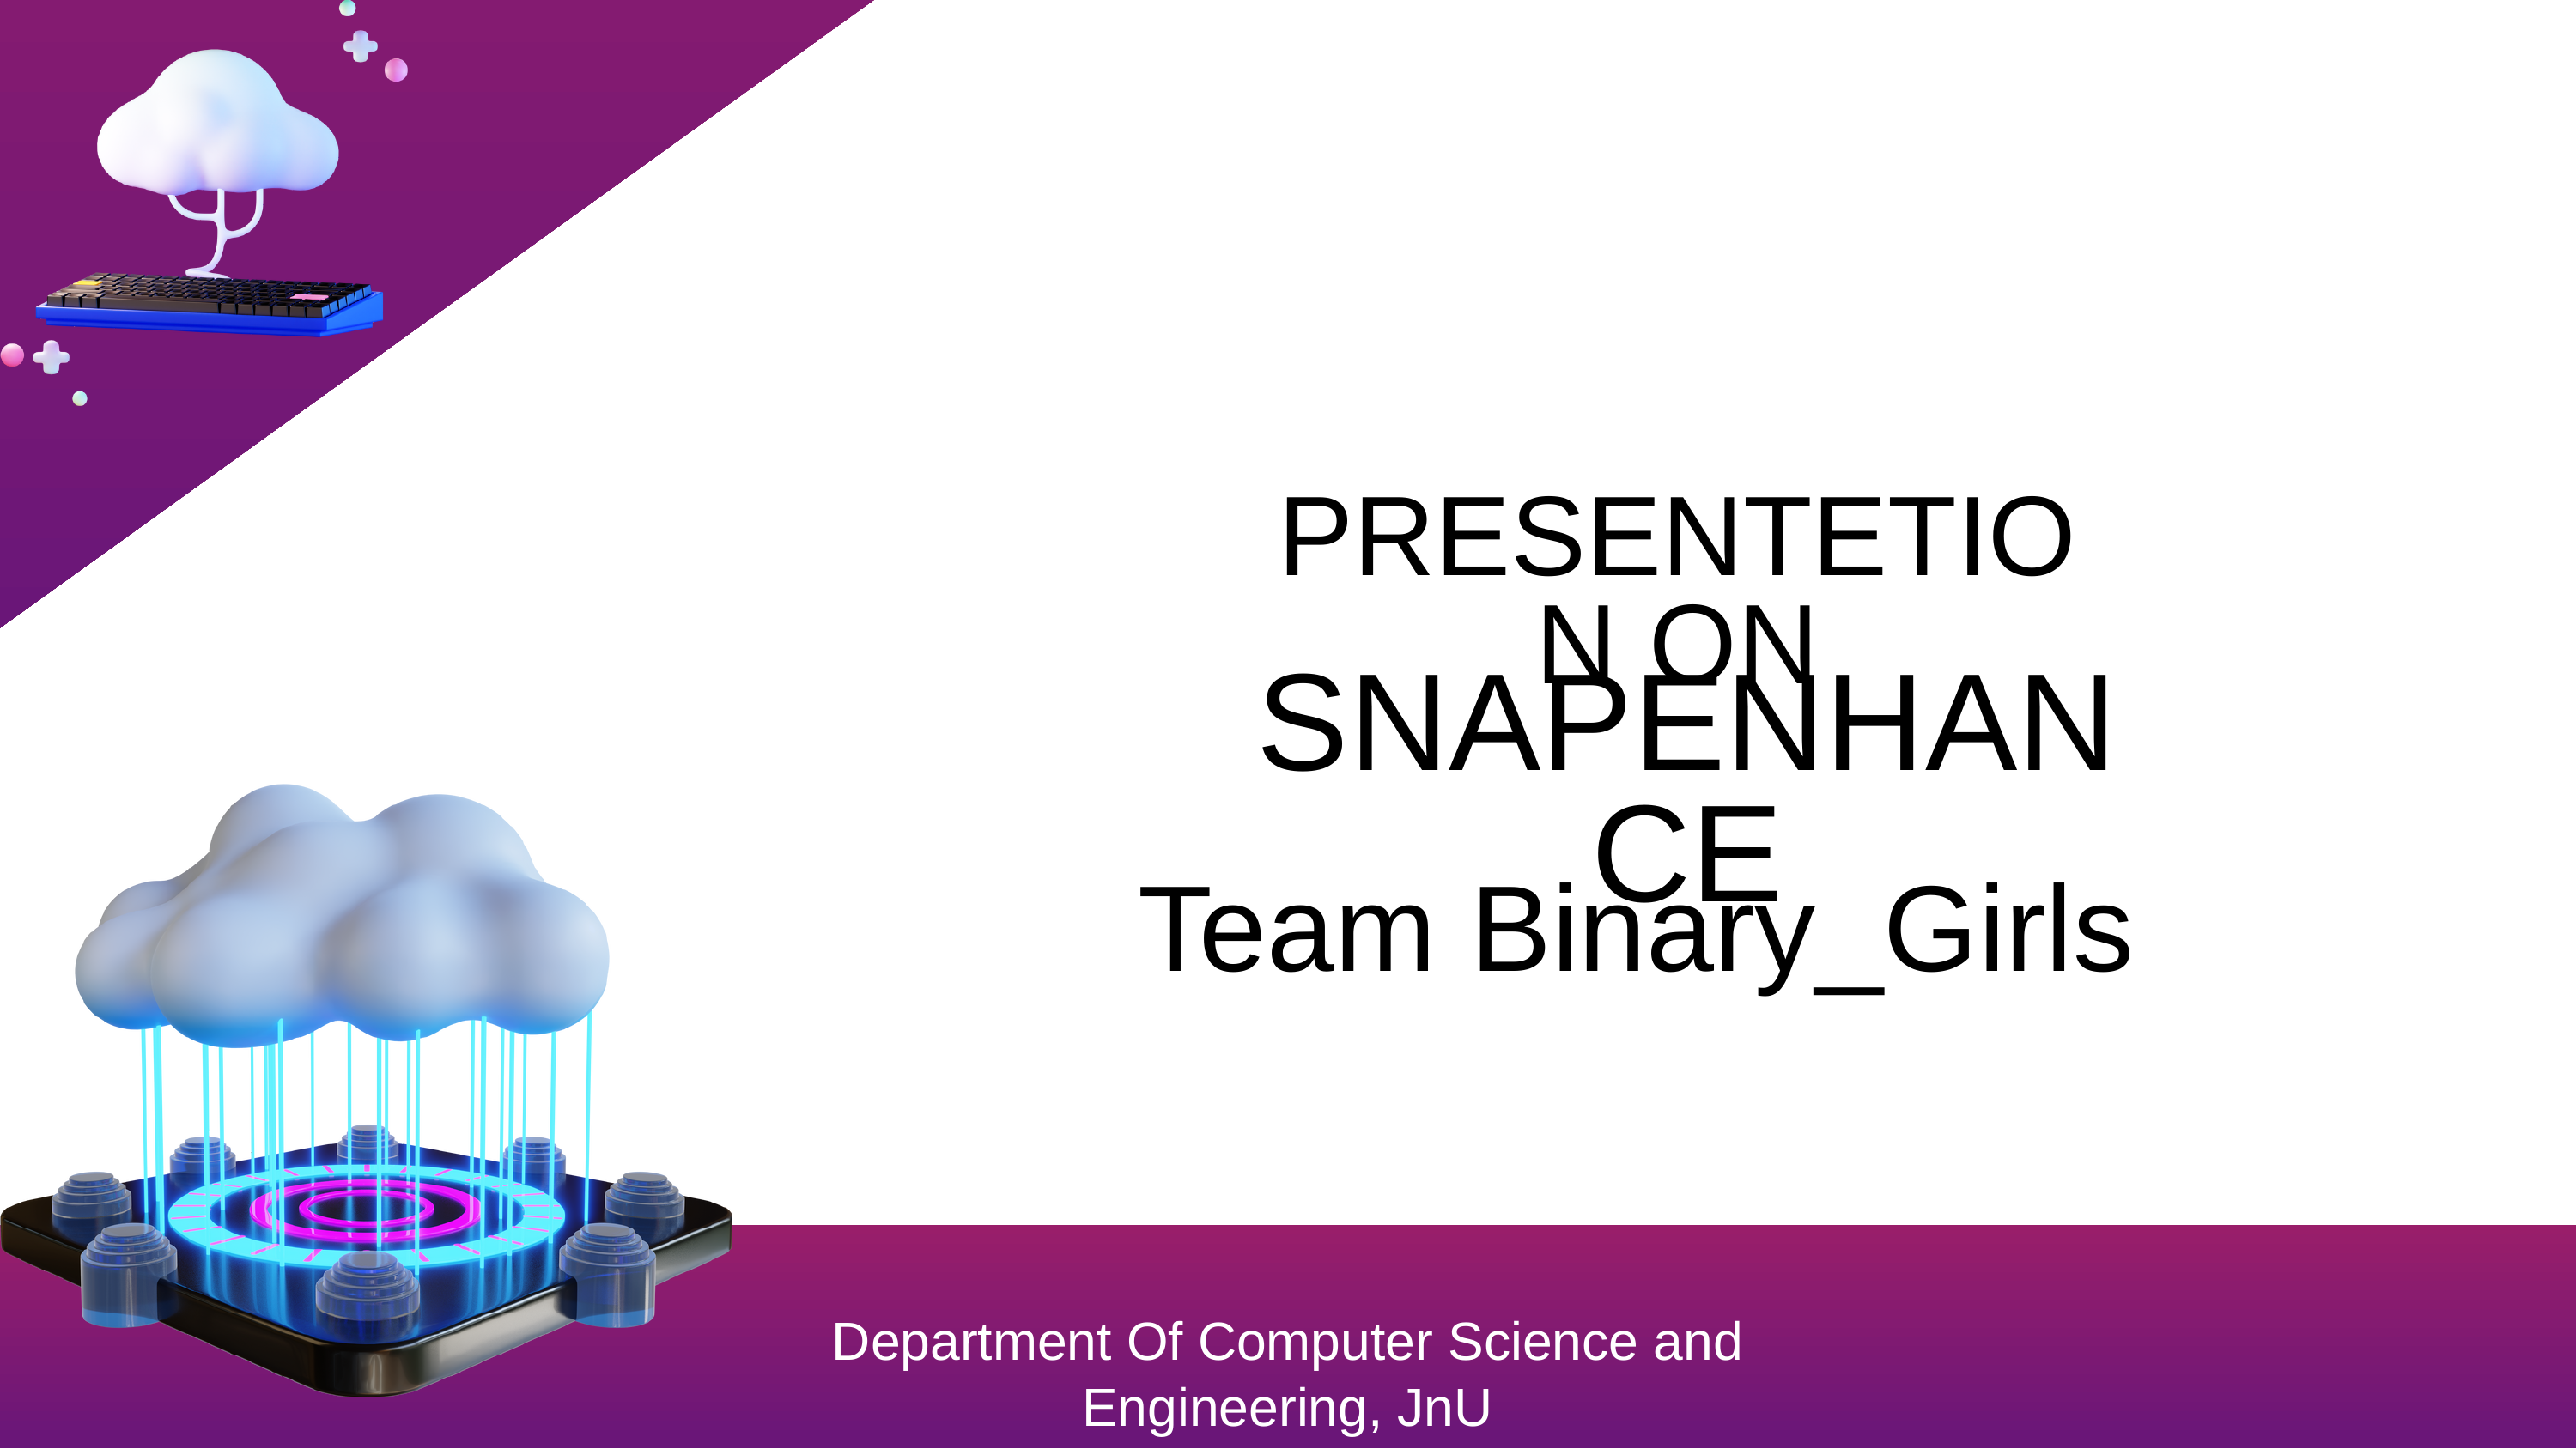

PRESENTETION ON
SNAPENHANCE

Team Binary_Girls

Department Of Computer Science and Engineering, JnU